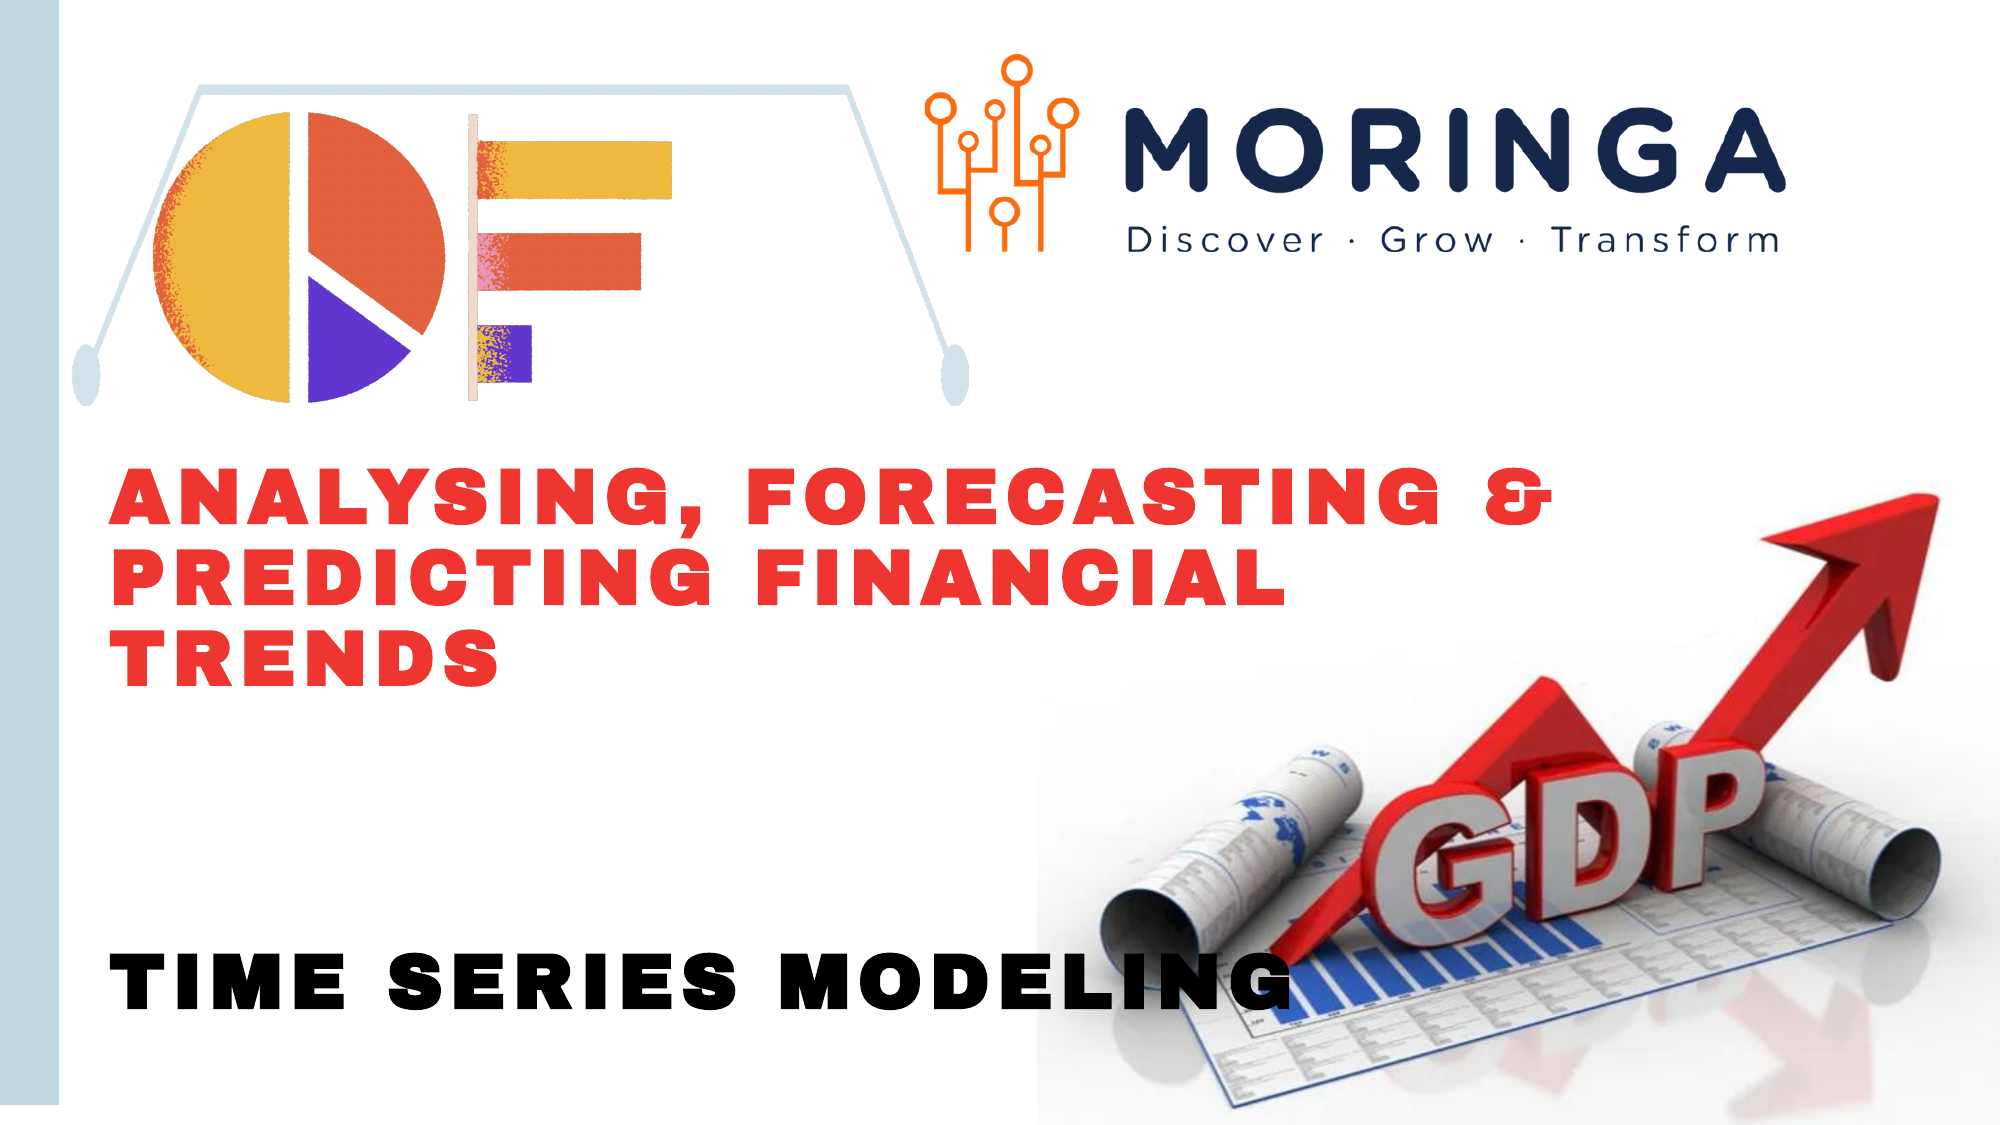

ANALYSING, FORECASTING & PREDICTING FINANCIAL TRENDS

TIME SERIES MODELING